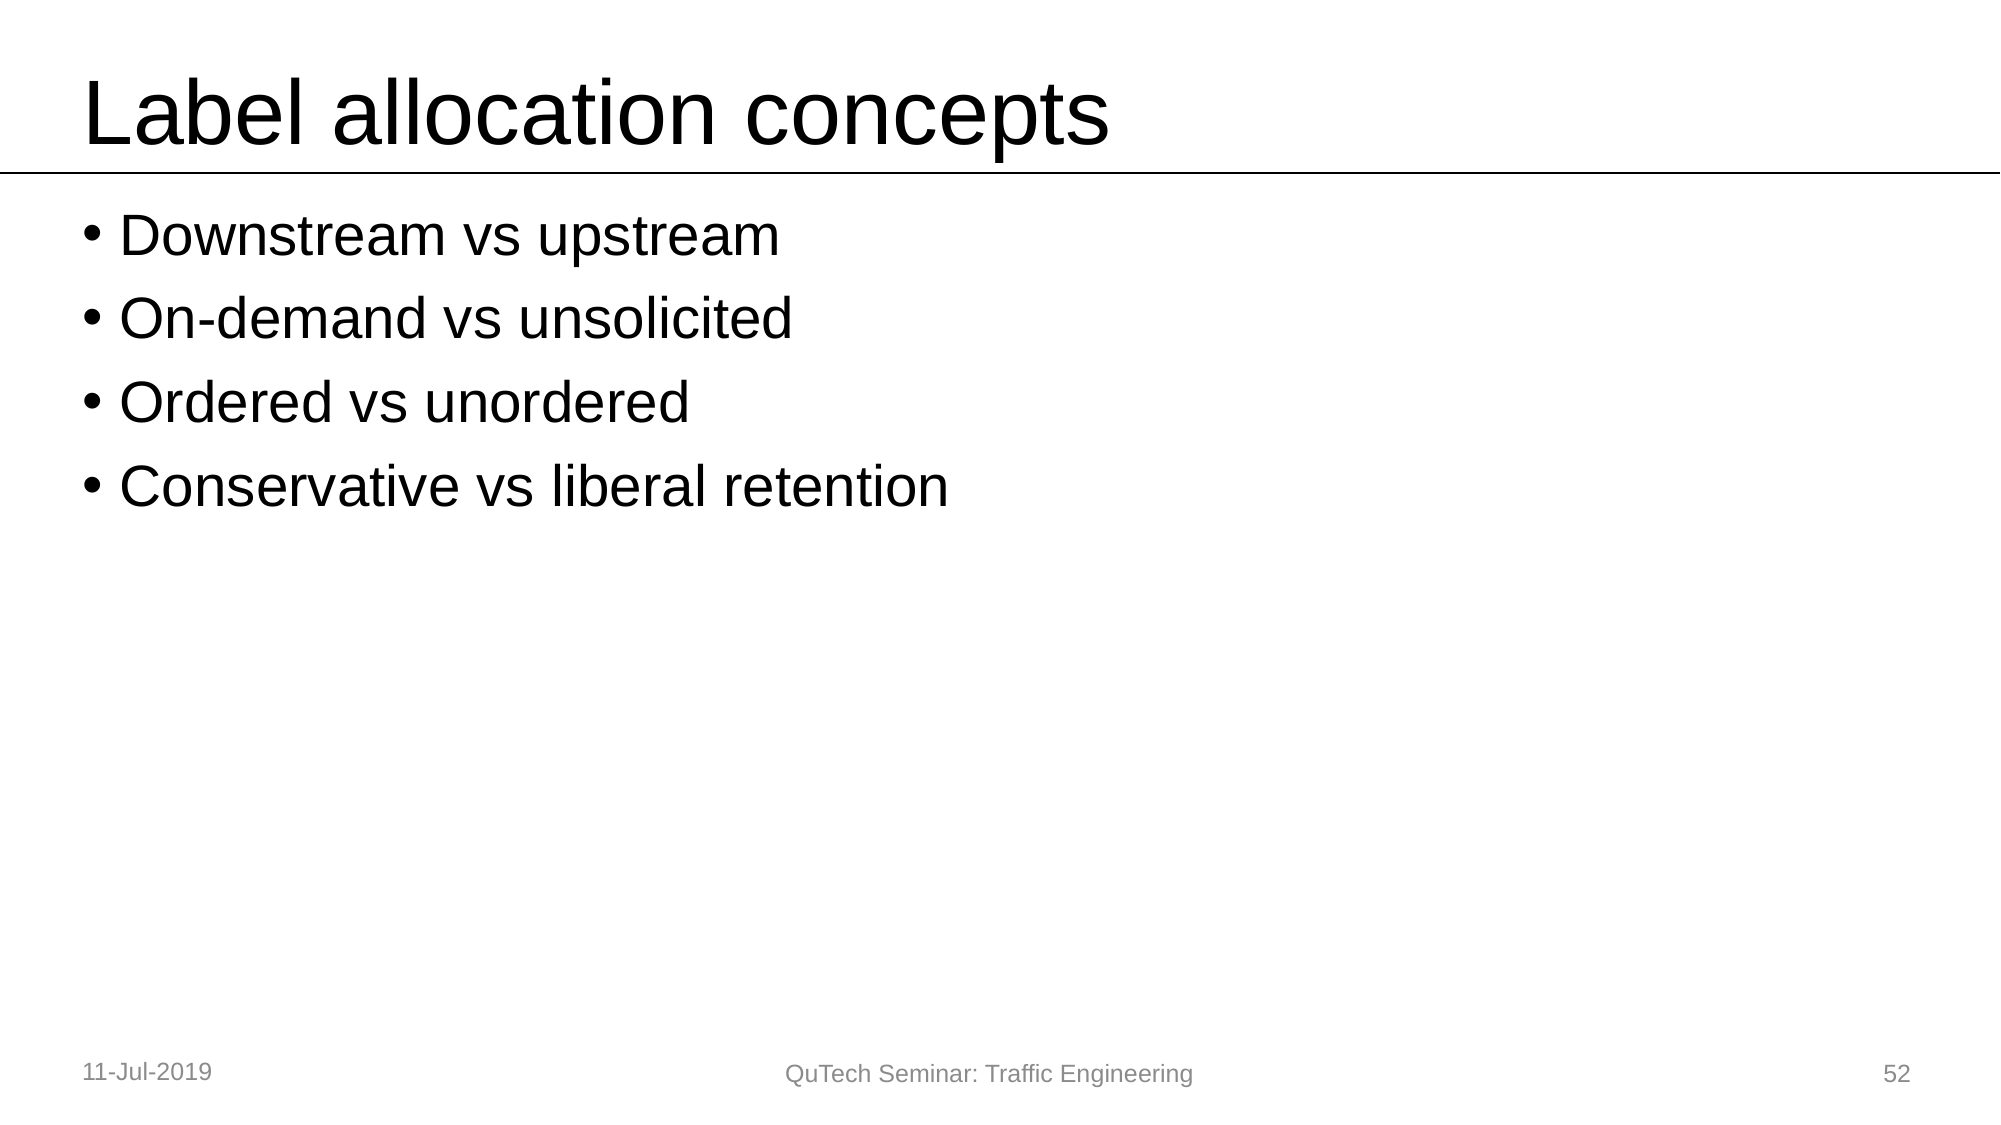

# Label allocation concepts
Downstream vs upstream
On-demand vs unsolicited
Ordered vs unordered
Conservative vs liberal retention
11-Jul-2019
QuTech Seminar: Traffic Engineering
52